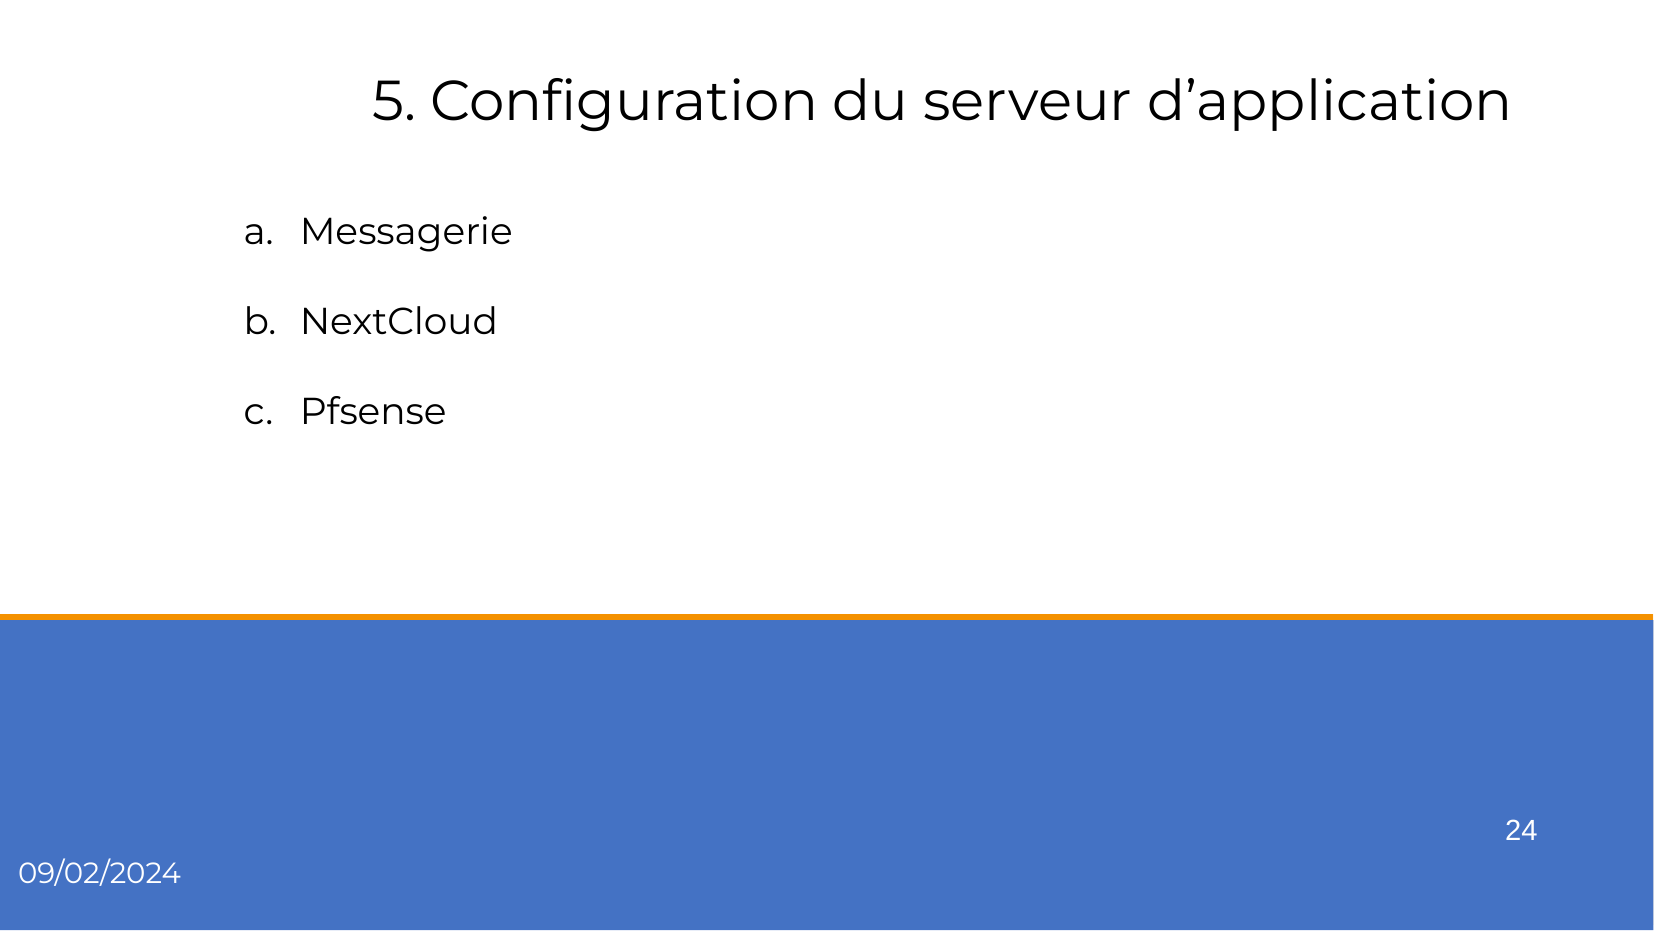

5. Configuration du serveur d’application
Messagerie

NextCloud

Pfsense
24
09/02/2024